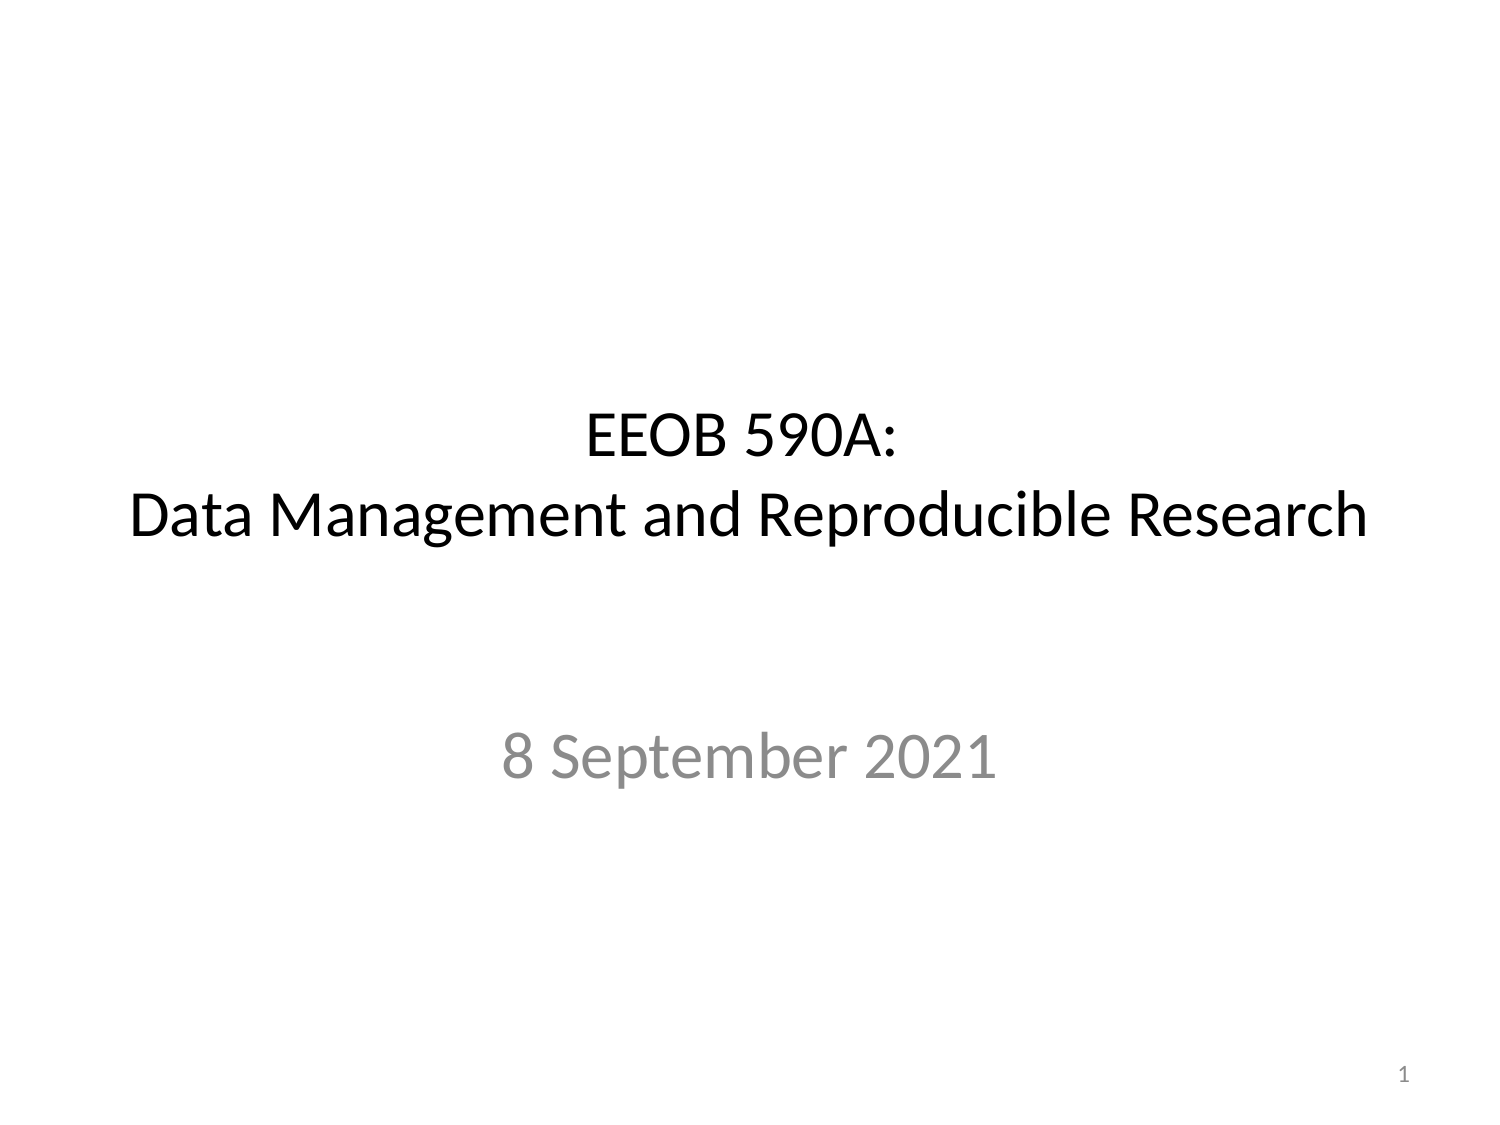

# EEOB 590A: Data Management and Reproducible Research
8 September 2021
1